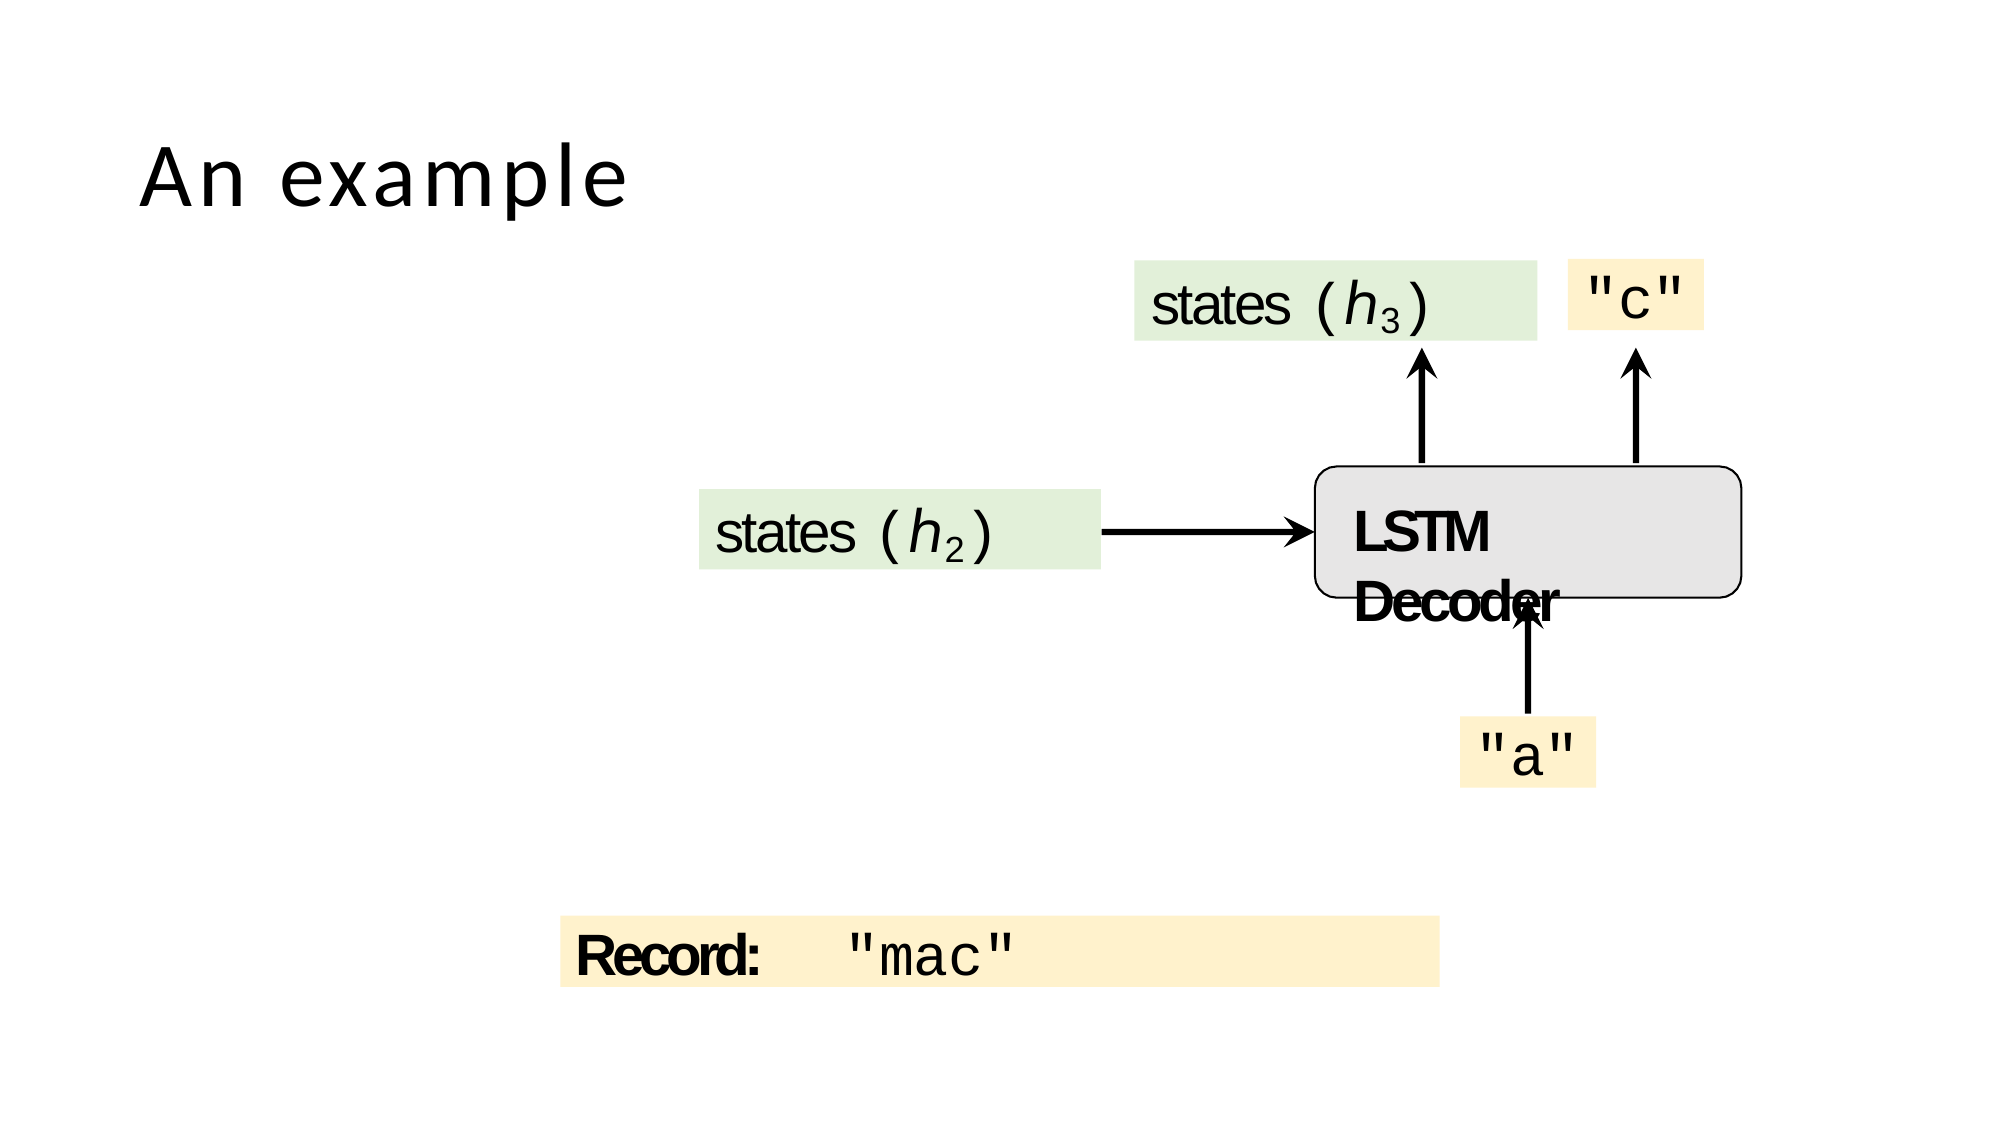

# An example
"c"
states (ℎ3)

states (ℎ2)
LSTM Decoder

"a"
Record:	"mac"